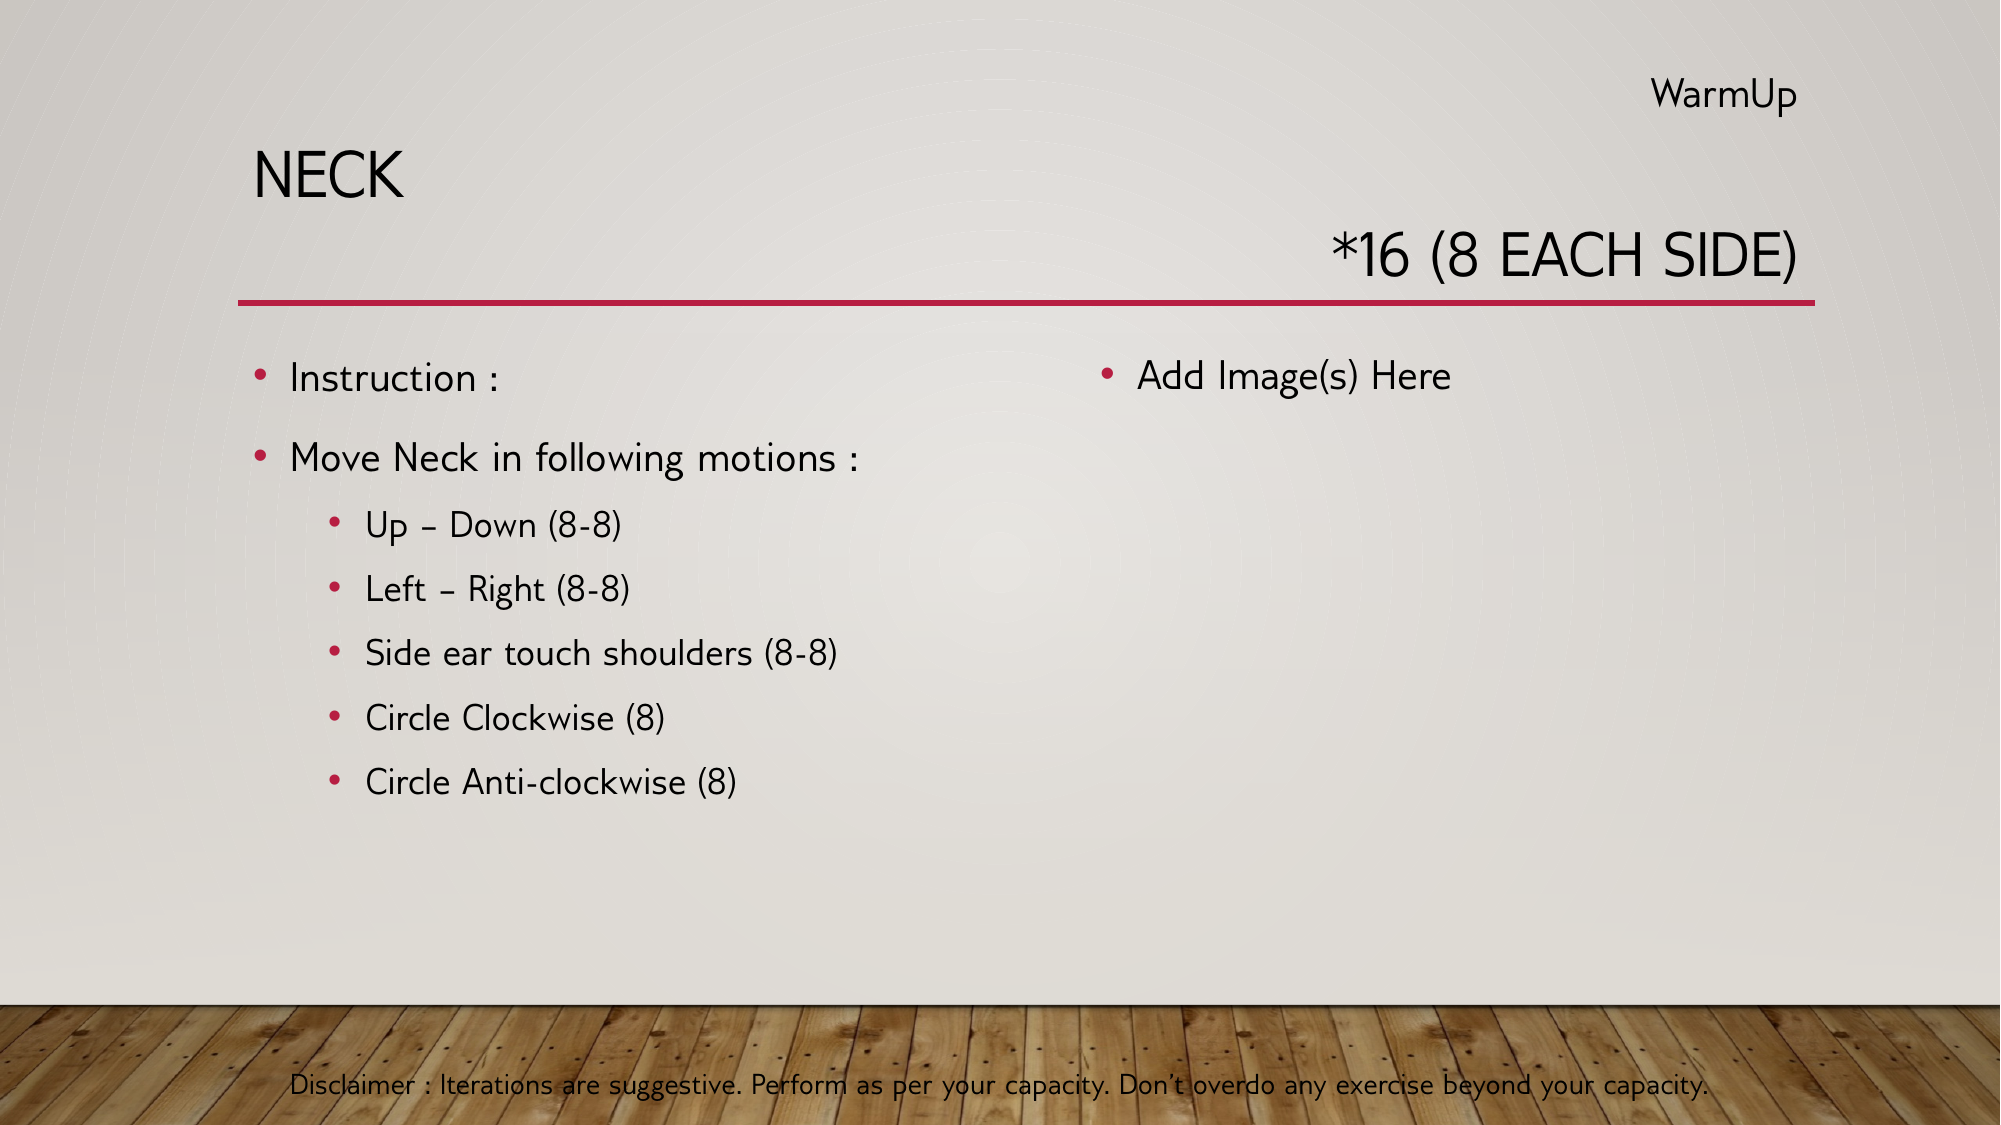

WarmUp
# NECK
*16 (8 each side)
Add Image(s) Here

Instruction :
Move Neck in following motions :
Up – Down (8-8)
Left – Right (8-8)
Side ear touch shoulders (8-8)
Circle Clockwise (8)
Circle Anti-clockwise (8)
Disclaimer : Iterations are suggestive. Perform as per your capacity. Don’t overdo any exercise beyond your capacity.